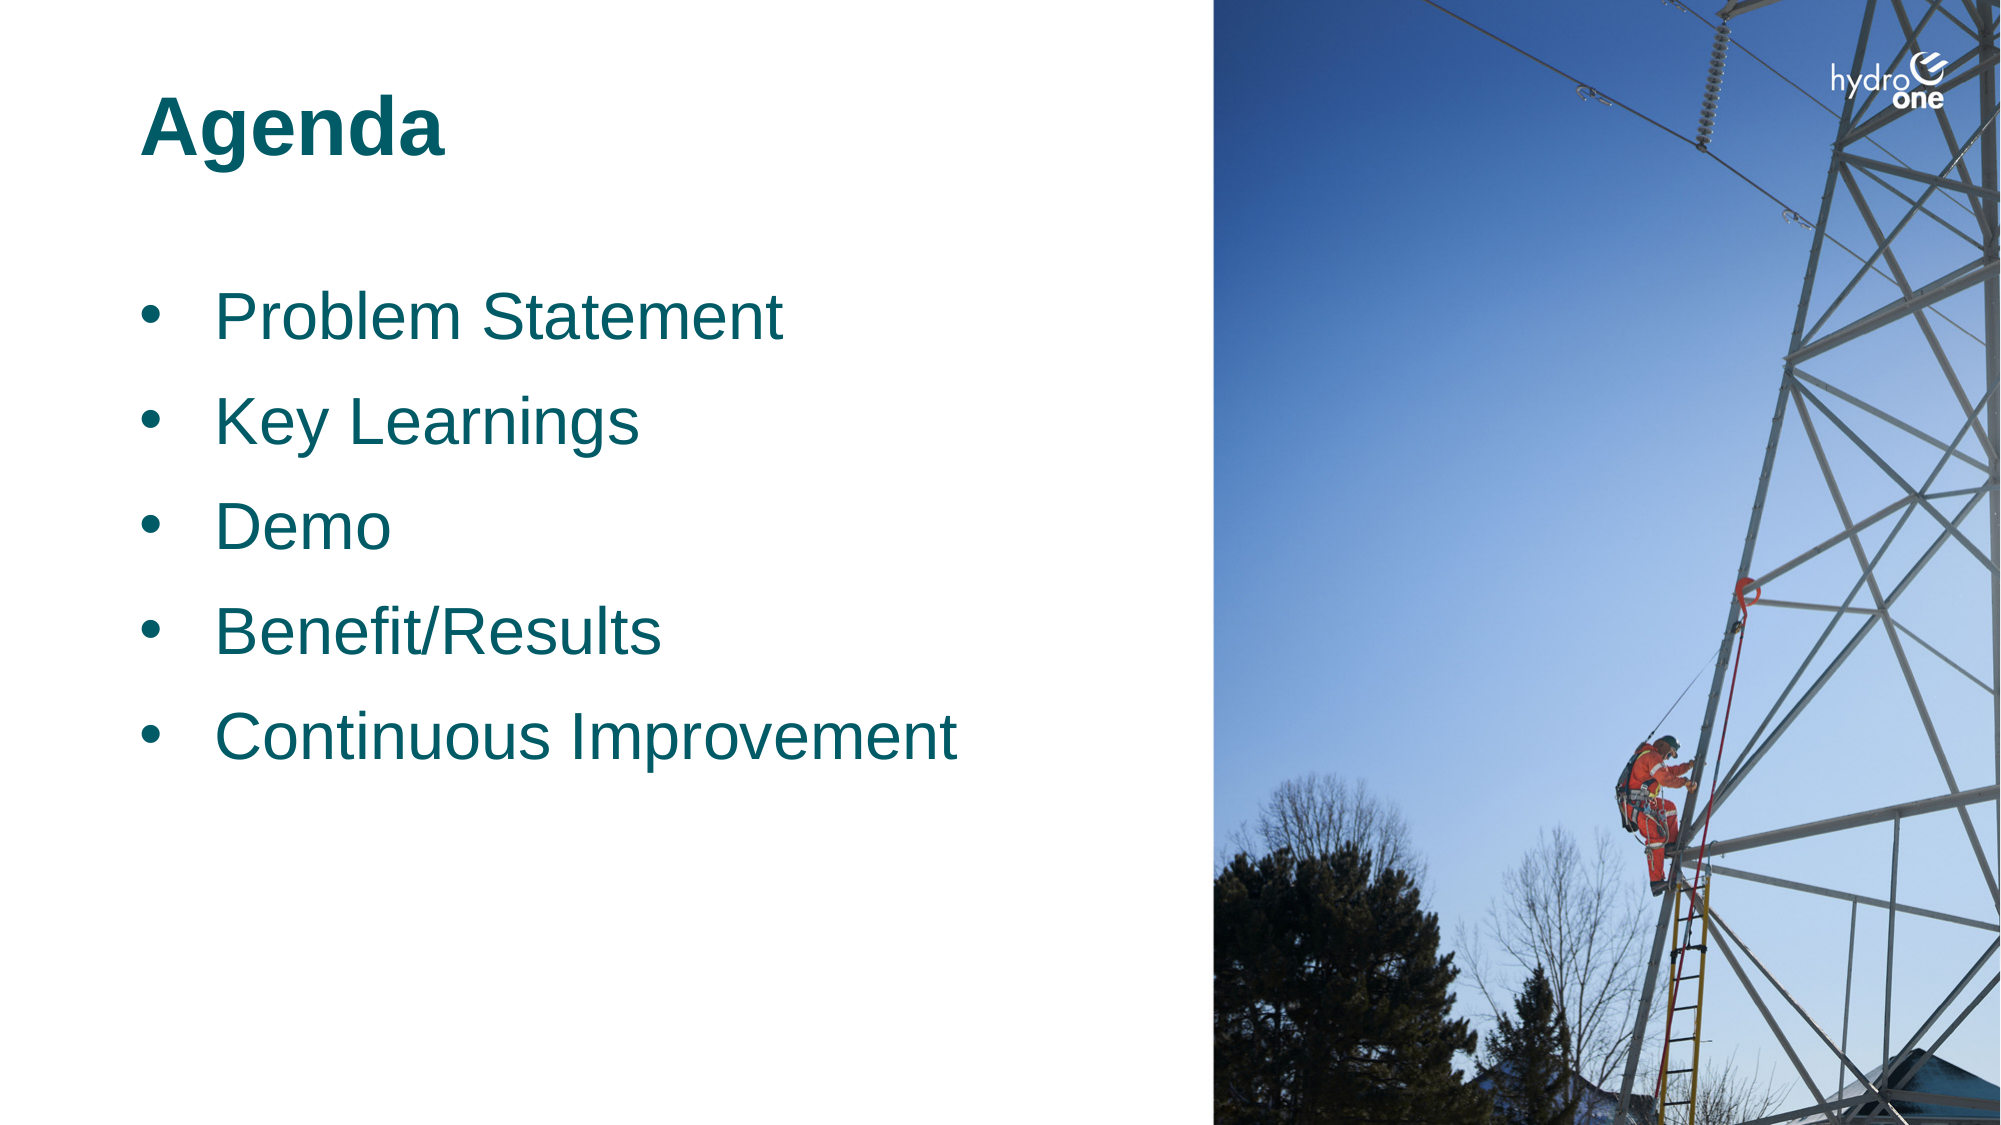

Agenda
Problem Statement
Key Learnings
Demo
Benefit/Results
Continuous Improvement